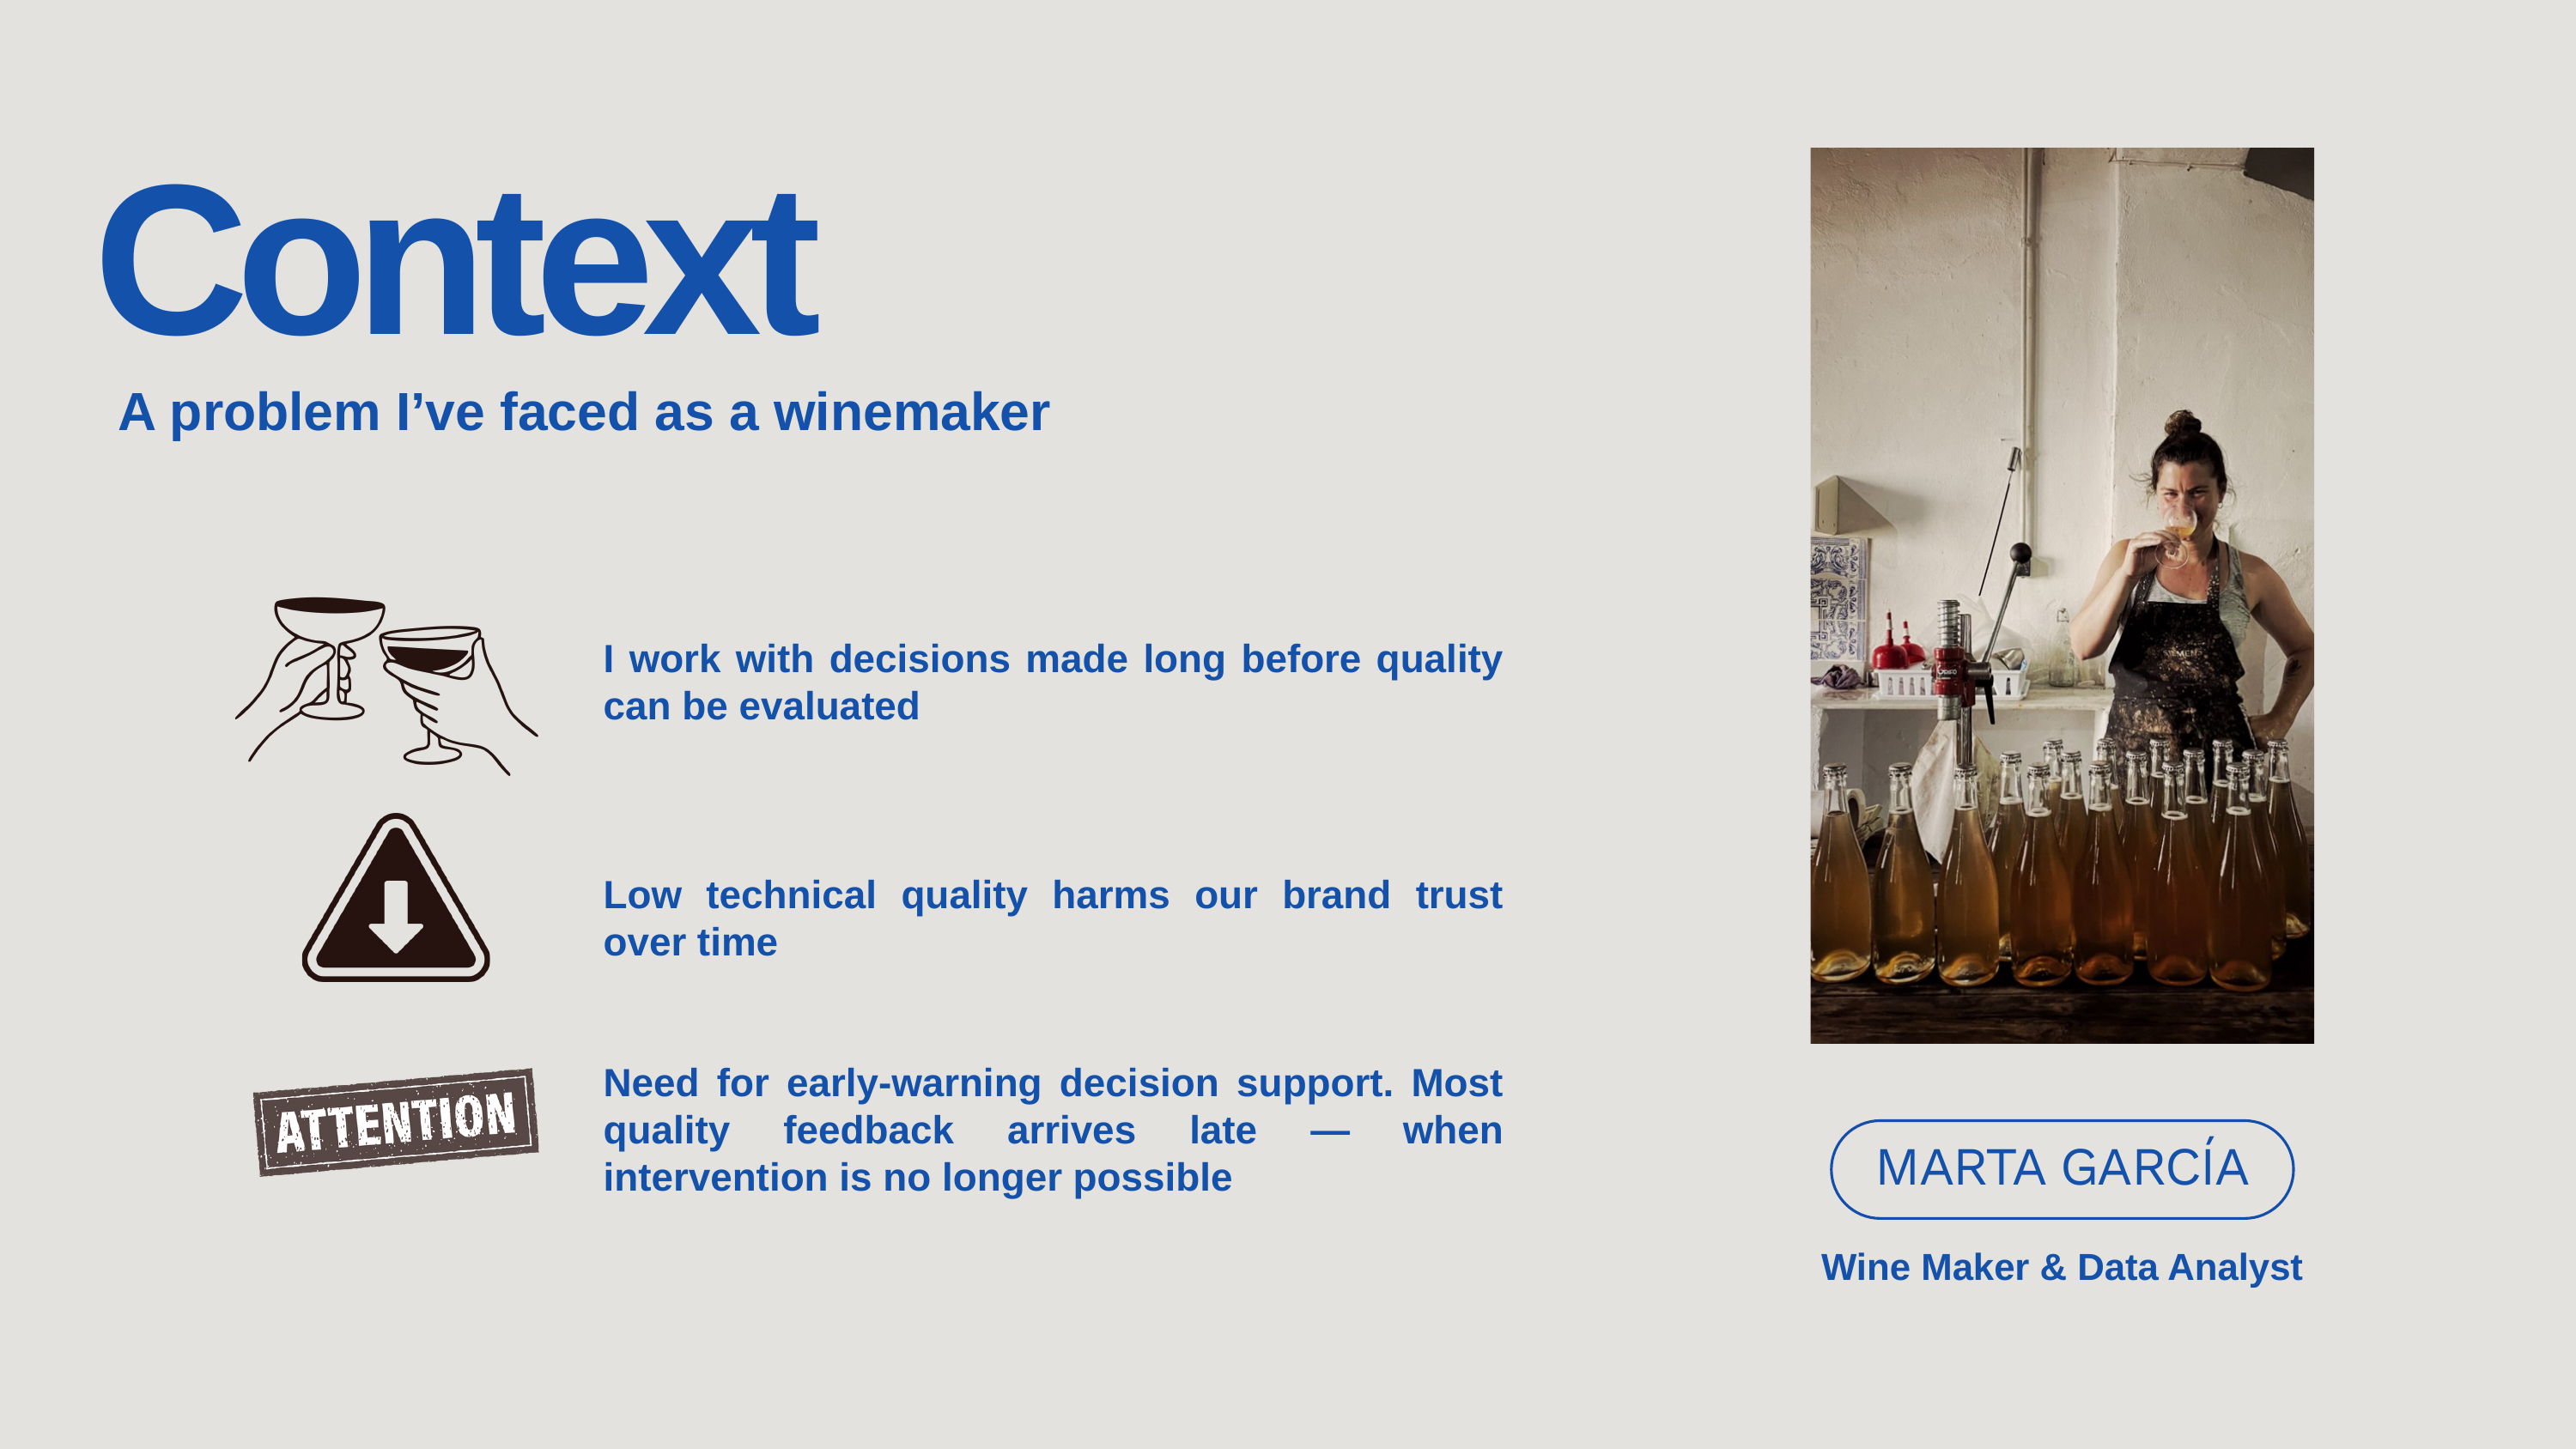

Context
A problem I’ve faced as a winemaker

I work with decisions made long before quality can be evaluated

Low technical quality harms our brand trust over time

Need for early-warning decision support. Most quality feedback arrives late — when intervention is no longer possible

MARTA GARCÍA
Wine Maker & Data Analyst